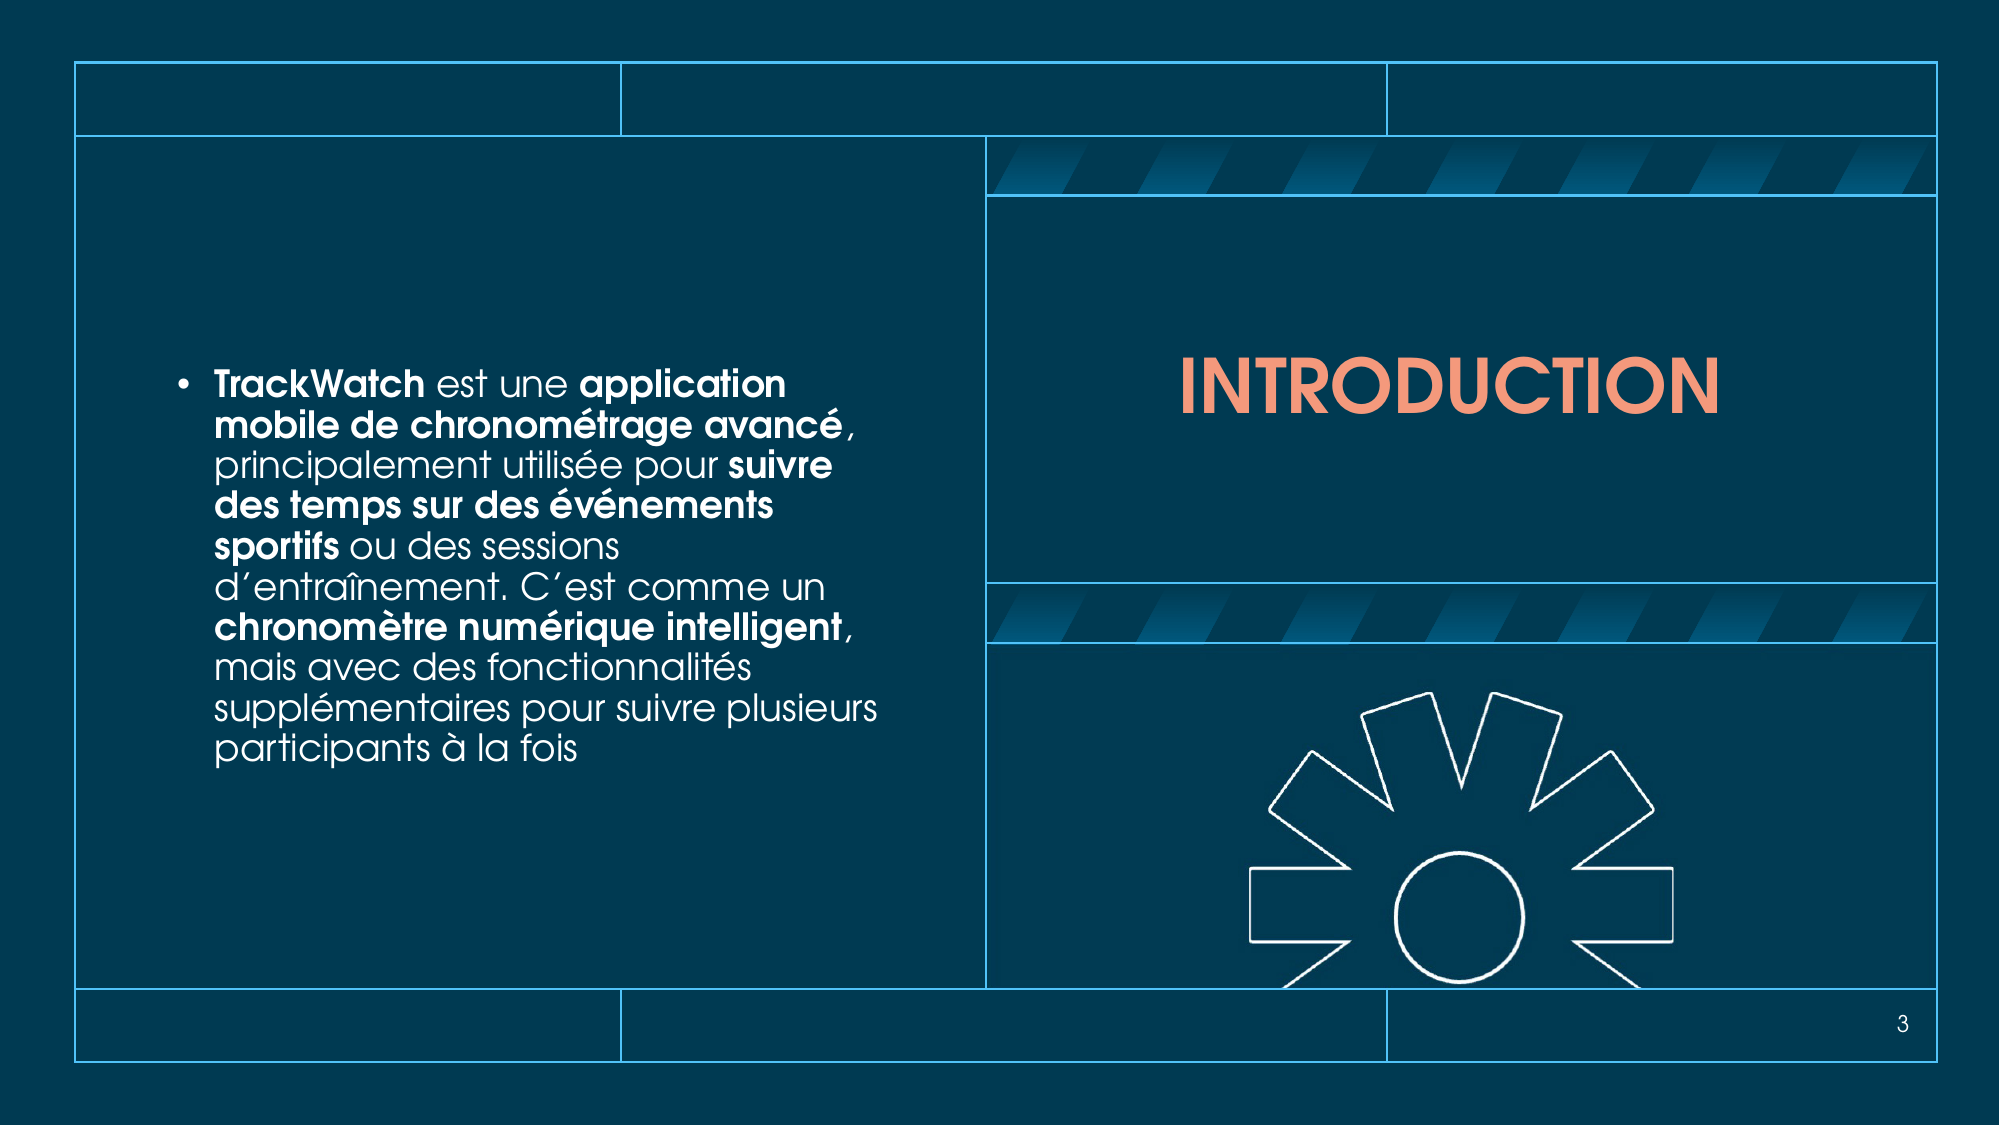

TrackWatch est une application mobile de chronométrage avancé, principalement utilisée pour suivre des temps sur des événements sportifs ou des sessions d’entraînement. C’est comme un chronomètre numérique intelligent, mais avec des fonctionnalités supplémentaires pour suivre plusieurs participants à la fois
# Introduction
3